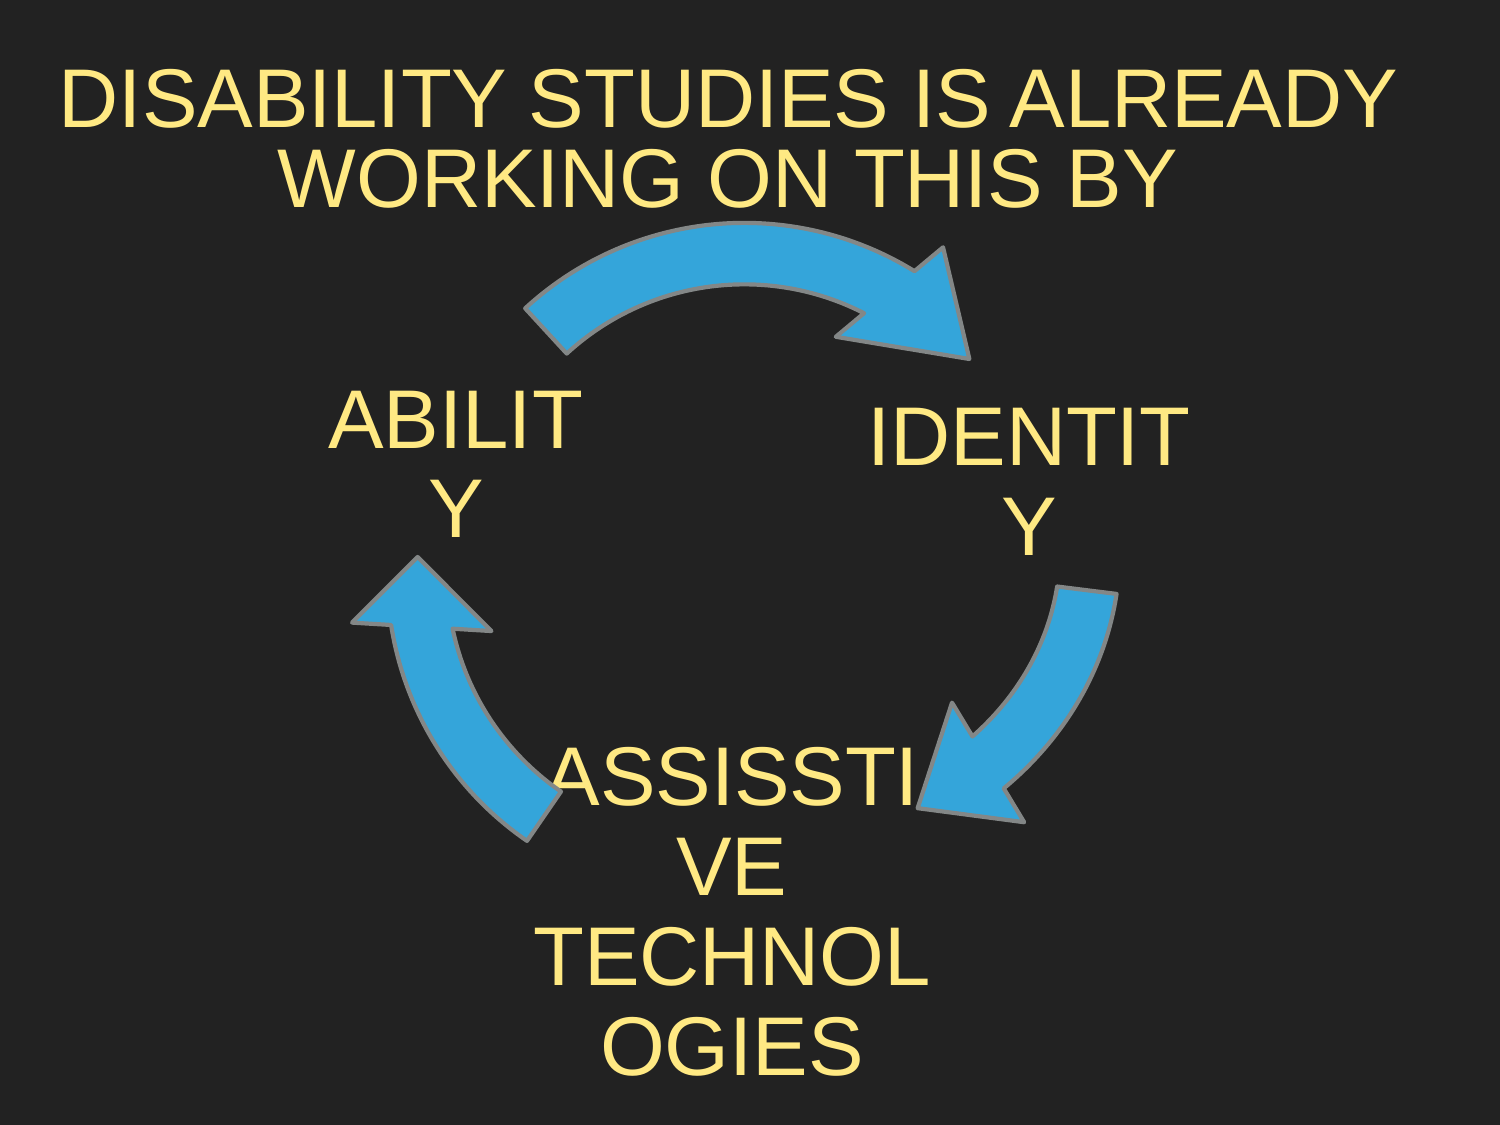

Disability studies Is already working on this BY

ABILITY
IDENTITY
ASSISSTIVE TECHNOLOGIES